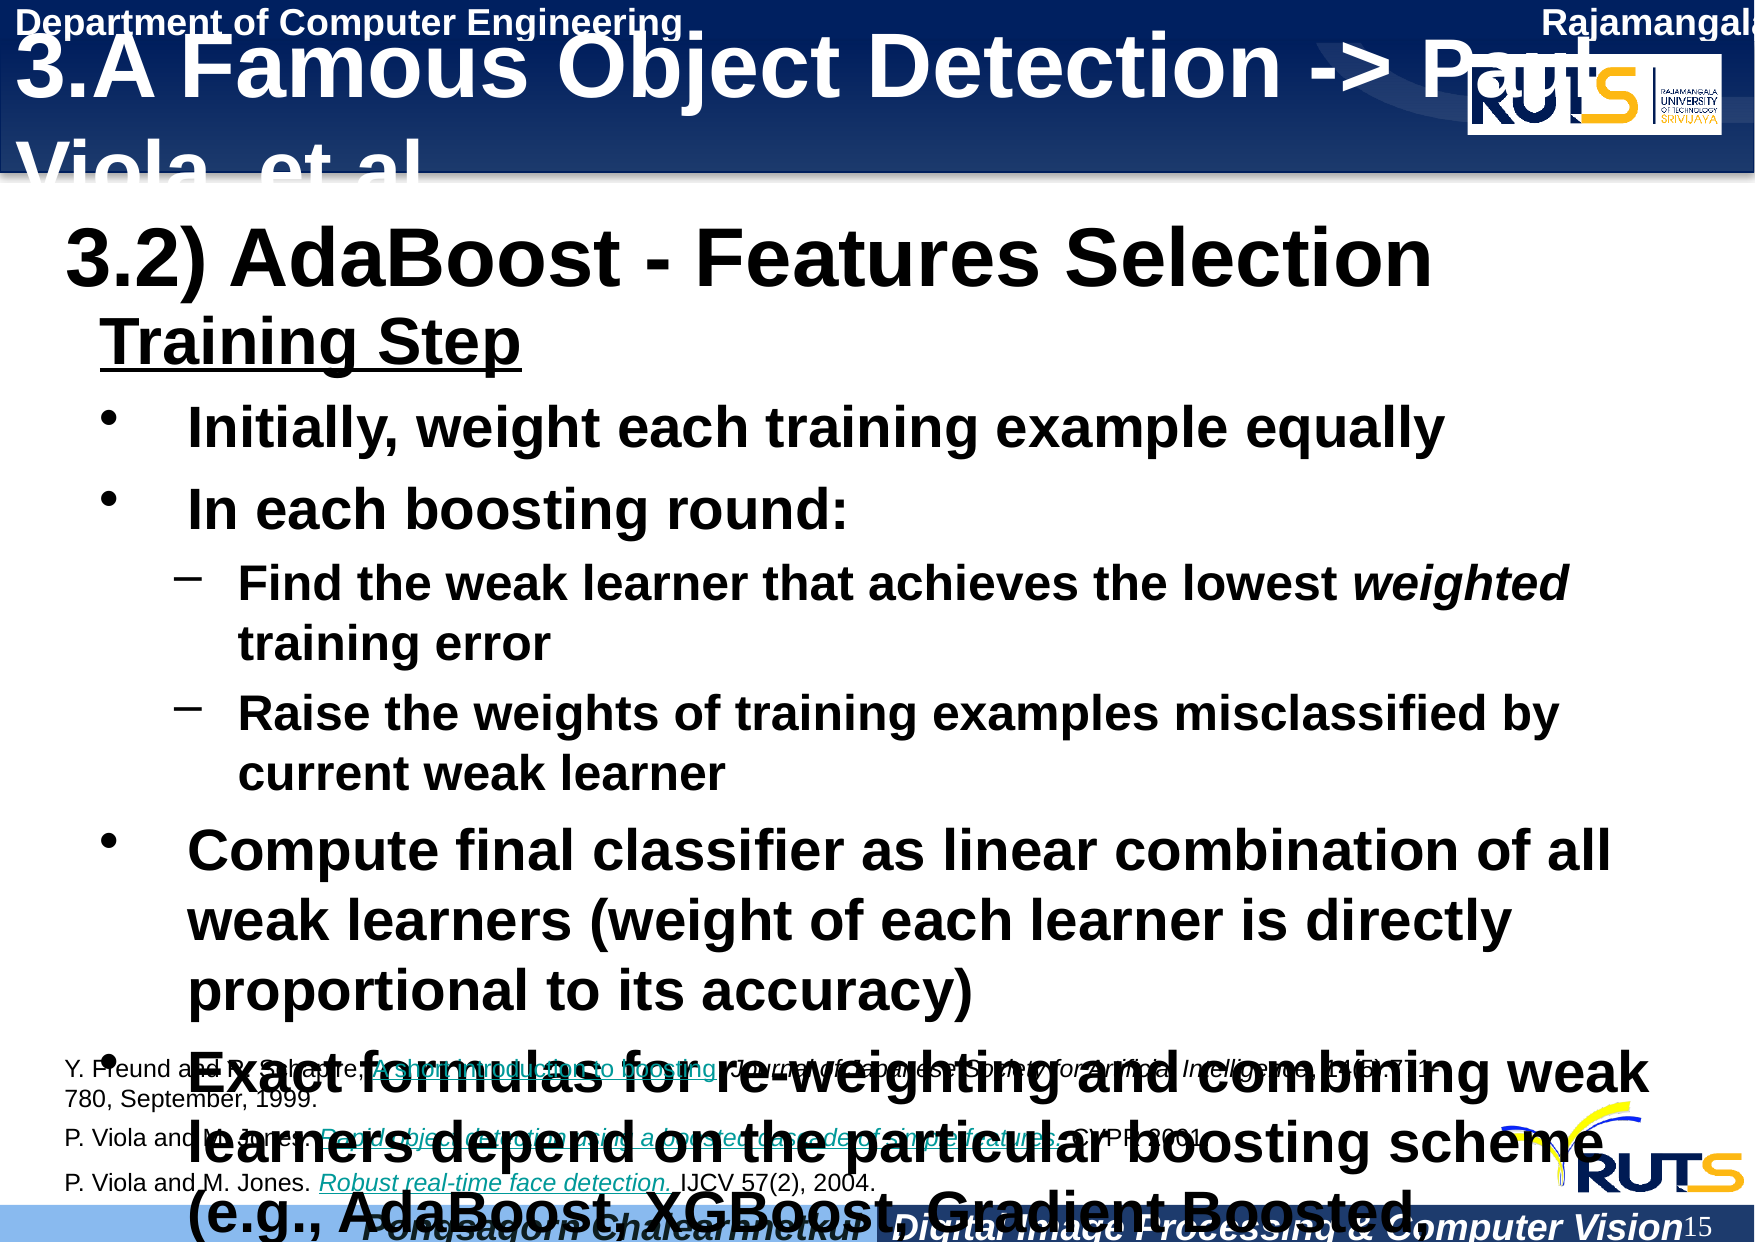

# 3.A Famous Object Detection -> Paul Viola, et al.
3.2) AdaBoost - Features Selection

Training Step
Initially, weight each training example equally
In each boosting round:
Find the weak learner that achieves the lowest weighted training error
Raise the weights of training examples misclassified by current weak learner
Compute final classifier as linear combination of all weak learners (weight of each learner is directly proportional to its accuracy)
Exact formulas for re-weighting and combining weak learners depend on the particular boosting scheme (e.g., AdaBoost, XGBoost, Gradient Boosted, Decision Trees)
Y. Freund and R. Schapire, A short introduction to boosting, Journal of Japanese Society for Artificial Intelligence, 14(5):771-780, September, 1999.
P. Viola and M. Jones. Rapid object detection using a boosted cascade of simple features. CVPR 2001.
P. Viola and M. Jones. Robust real-time face detection. IJCV 57(2), 2004.
15